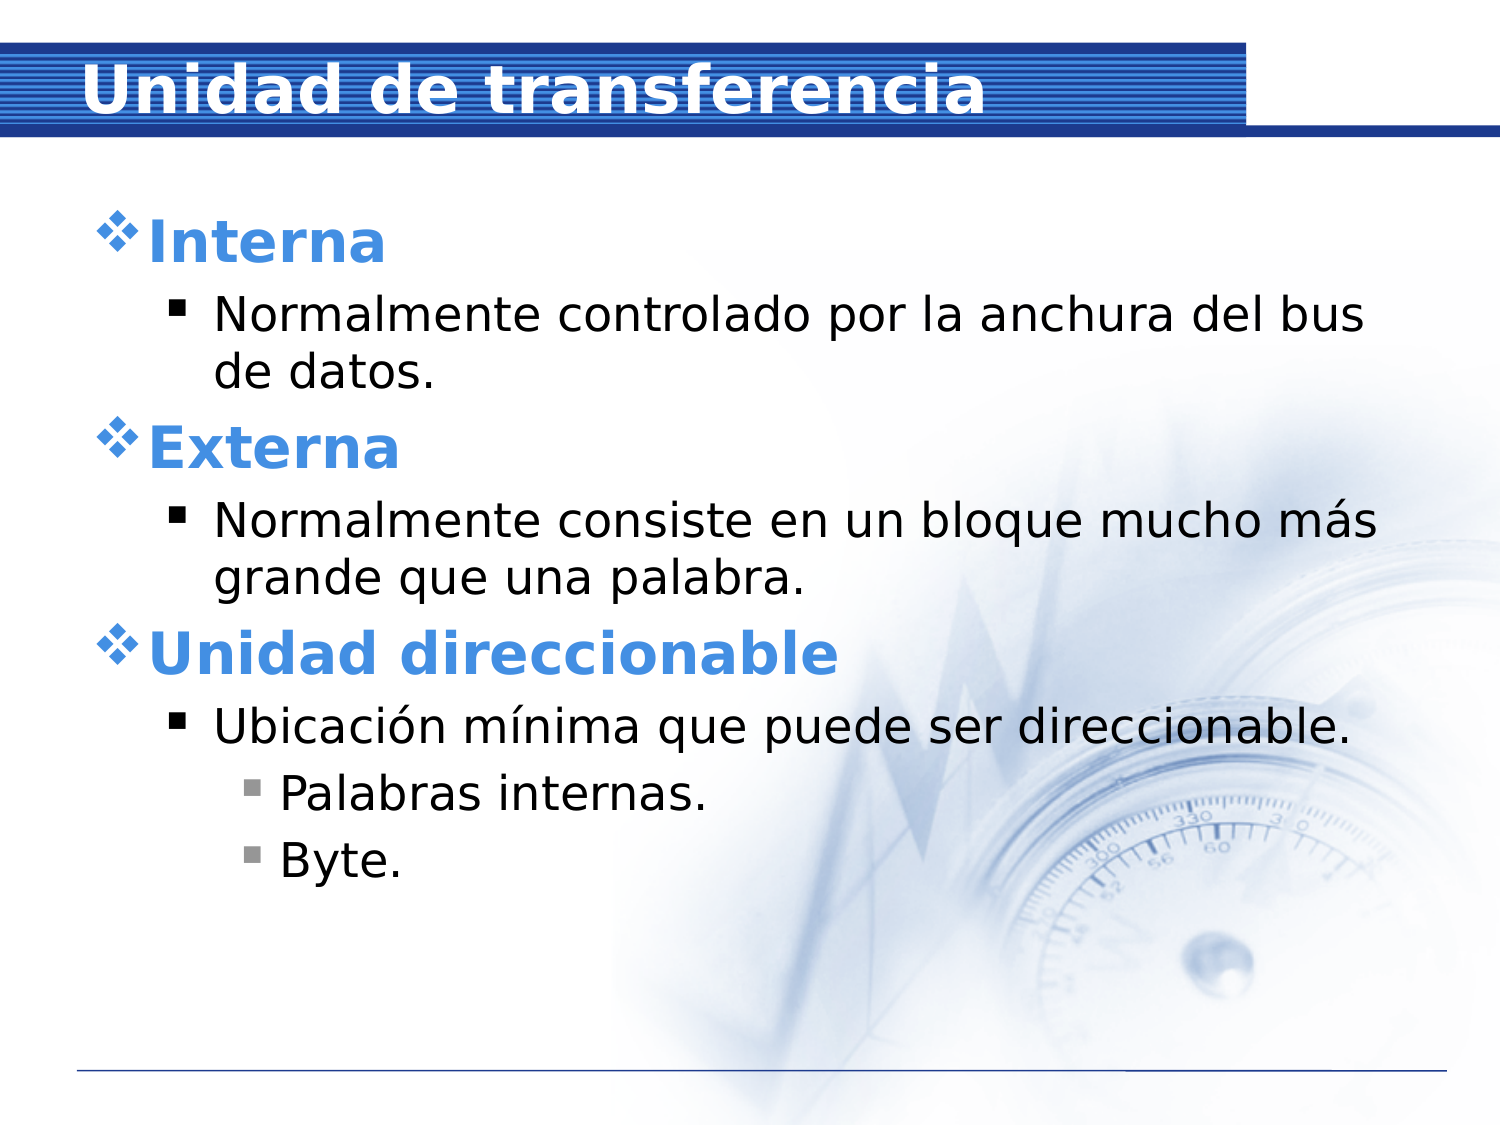

# Unidad de transferencia
Interna
Normalmente controlado por la anchura del bus de datos.
Externa
Normalmente consiste en un bloque mucho más grande que una palabra.
Unidad direccionable
Ubicación mínima que puede ser direccionable.
Palabras internas.
Byte.